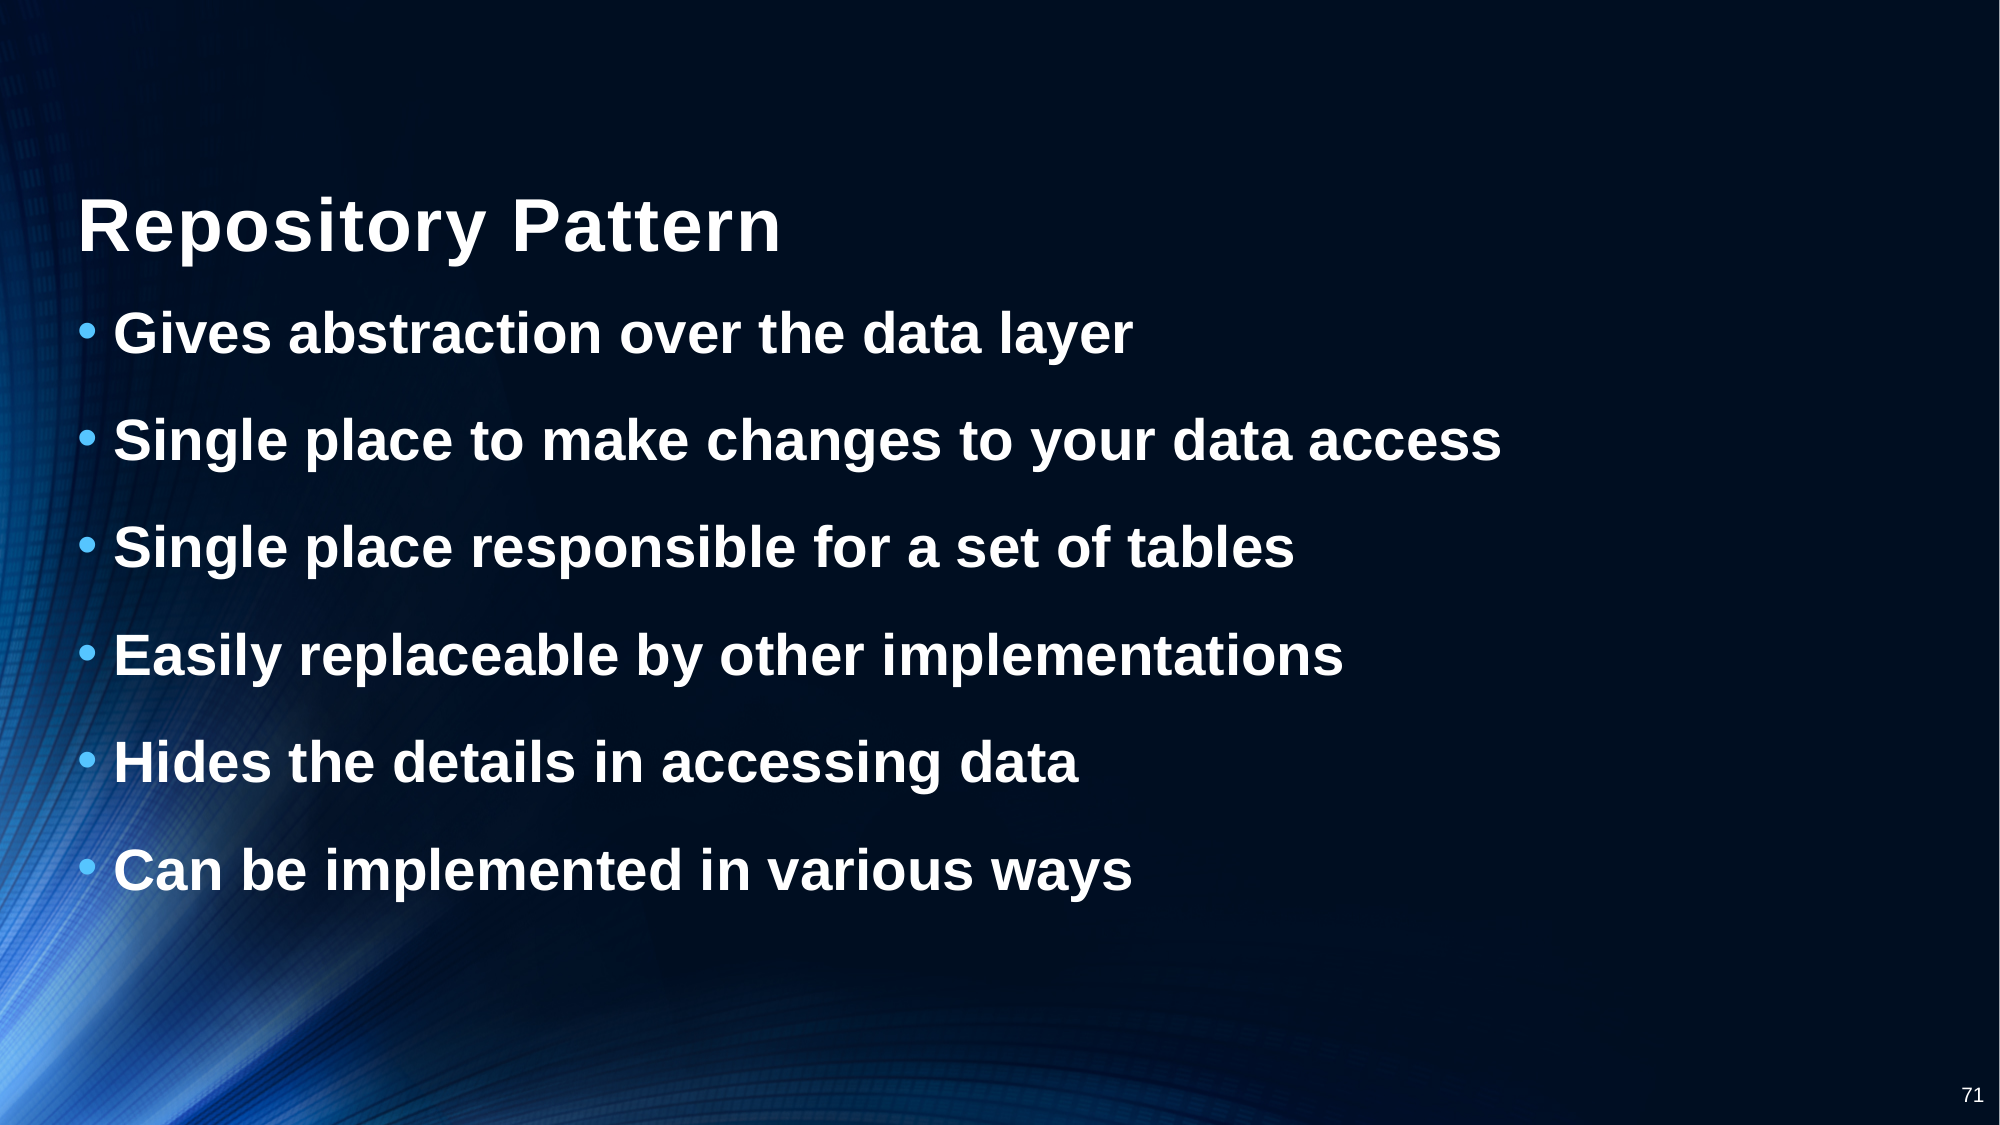

# Repository Pattern
Gives abstraction over the data layer
Single place to make changes to your data access
Single place responsible for a set of tables
Easily replaceable by other implementations
Hides the details in accessing data
Can be implemented in various ways

71